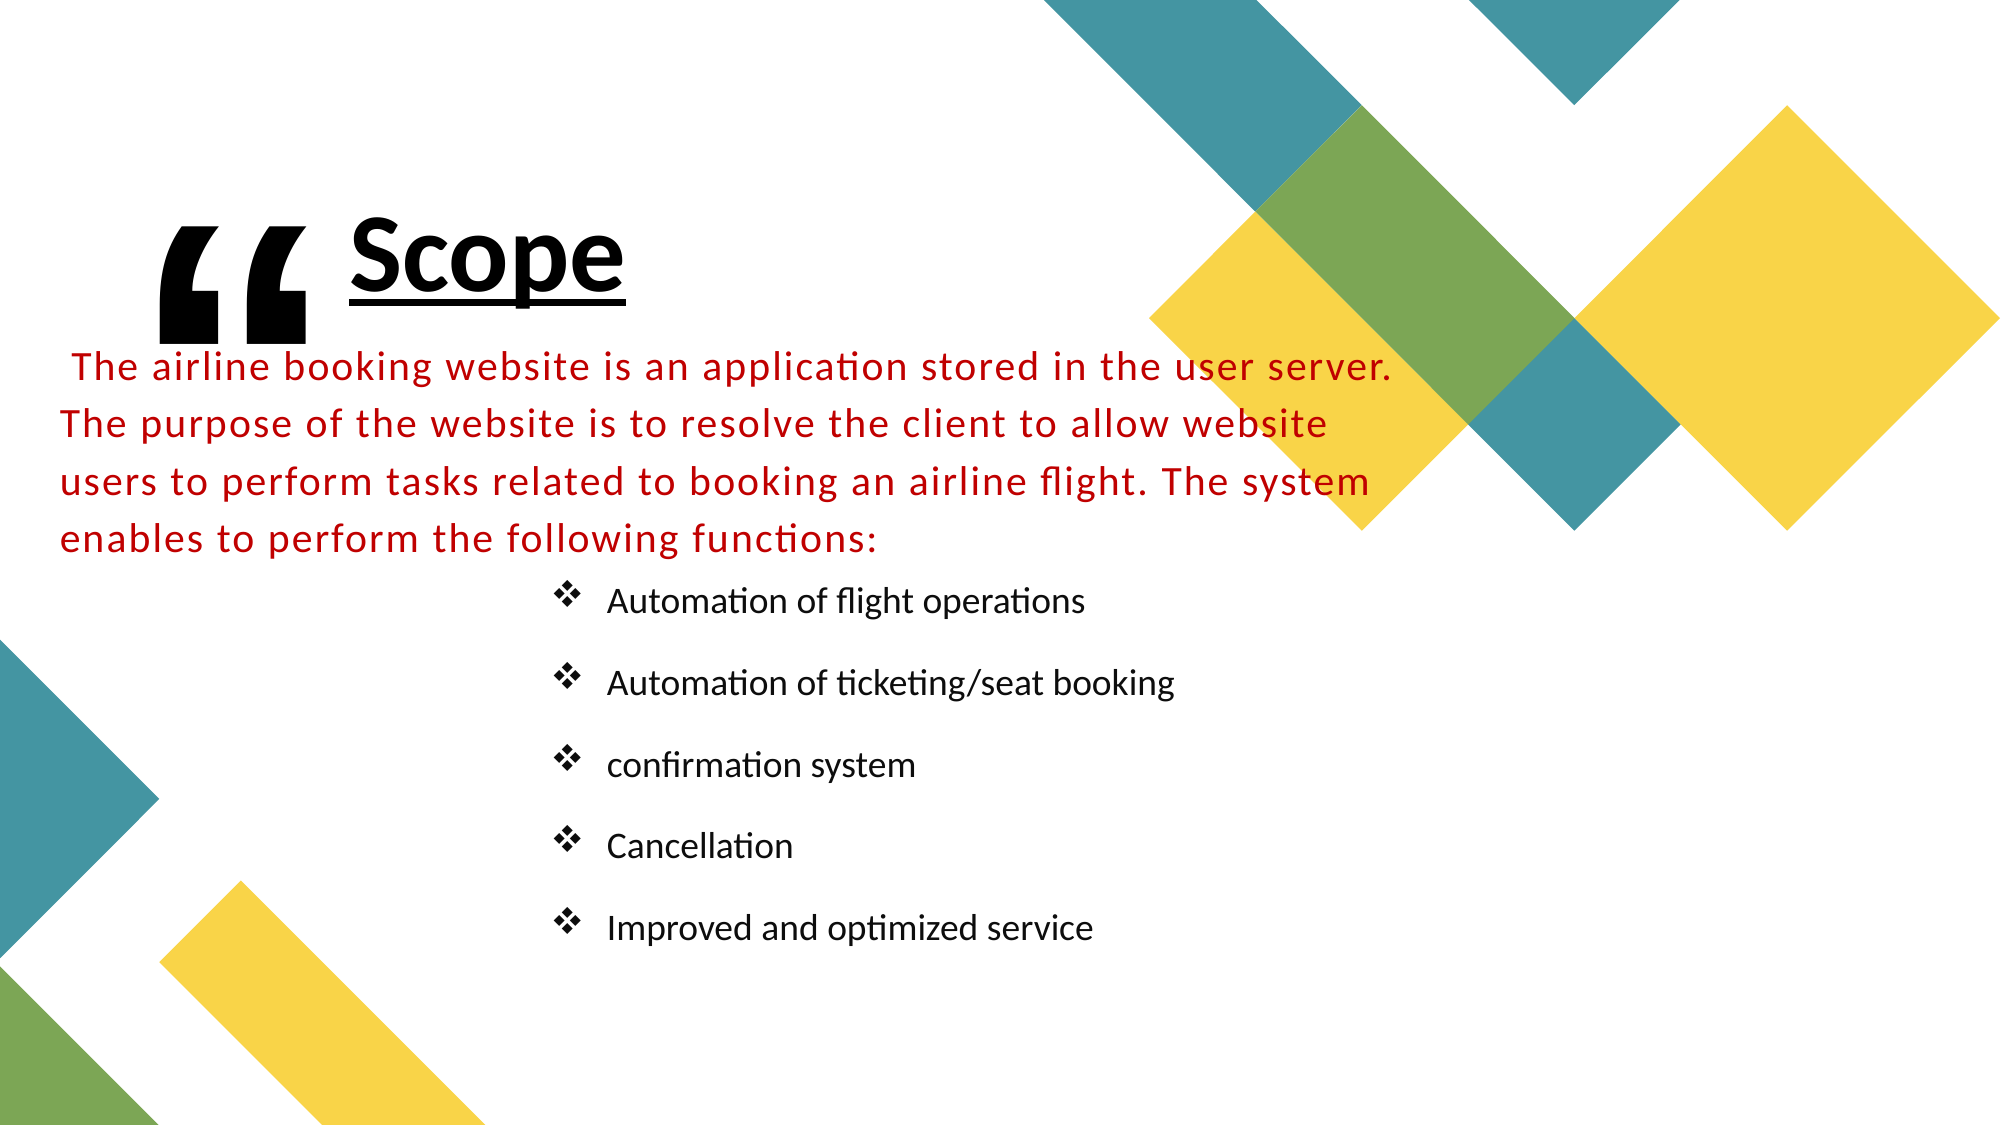

Scope
# The airline booking website is an application stored in the user server. The purpose of the website is to resolve the client to allow website users to perform tasks related to booking an airline flight. The system enables to perform the following functions:
Automation of flight operations
Automation of ticketing/seat booking
confirmation system
Cancellation
Improved and optimized service